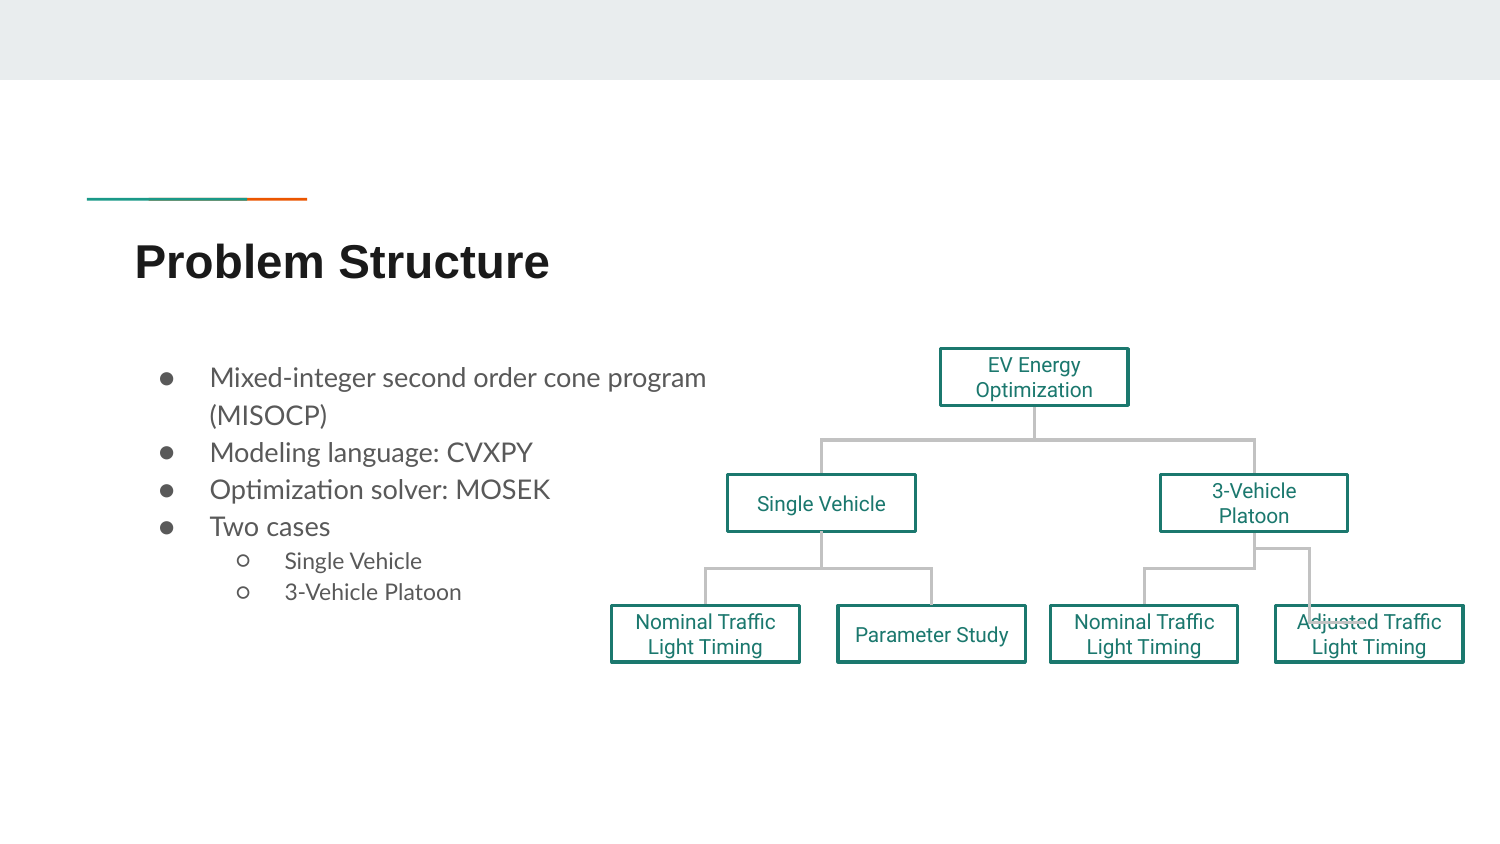

# Problem Structure
Mixed-integer second order cone program (MISOCP)
Modeling language: CVXPY
Optimization solver: MOSEK
Two cases
Single Vehicle
3-Vehicle Platoon
EV Energy Optimization
3-Vehicle Platoon
Single Vehicle
Nominal Traffic Light Timing
Parameter Study
Nominal Traffic Light Timing
Adjusted Traffic Light Timing